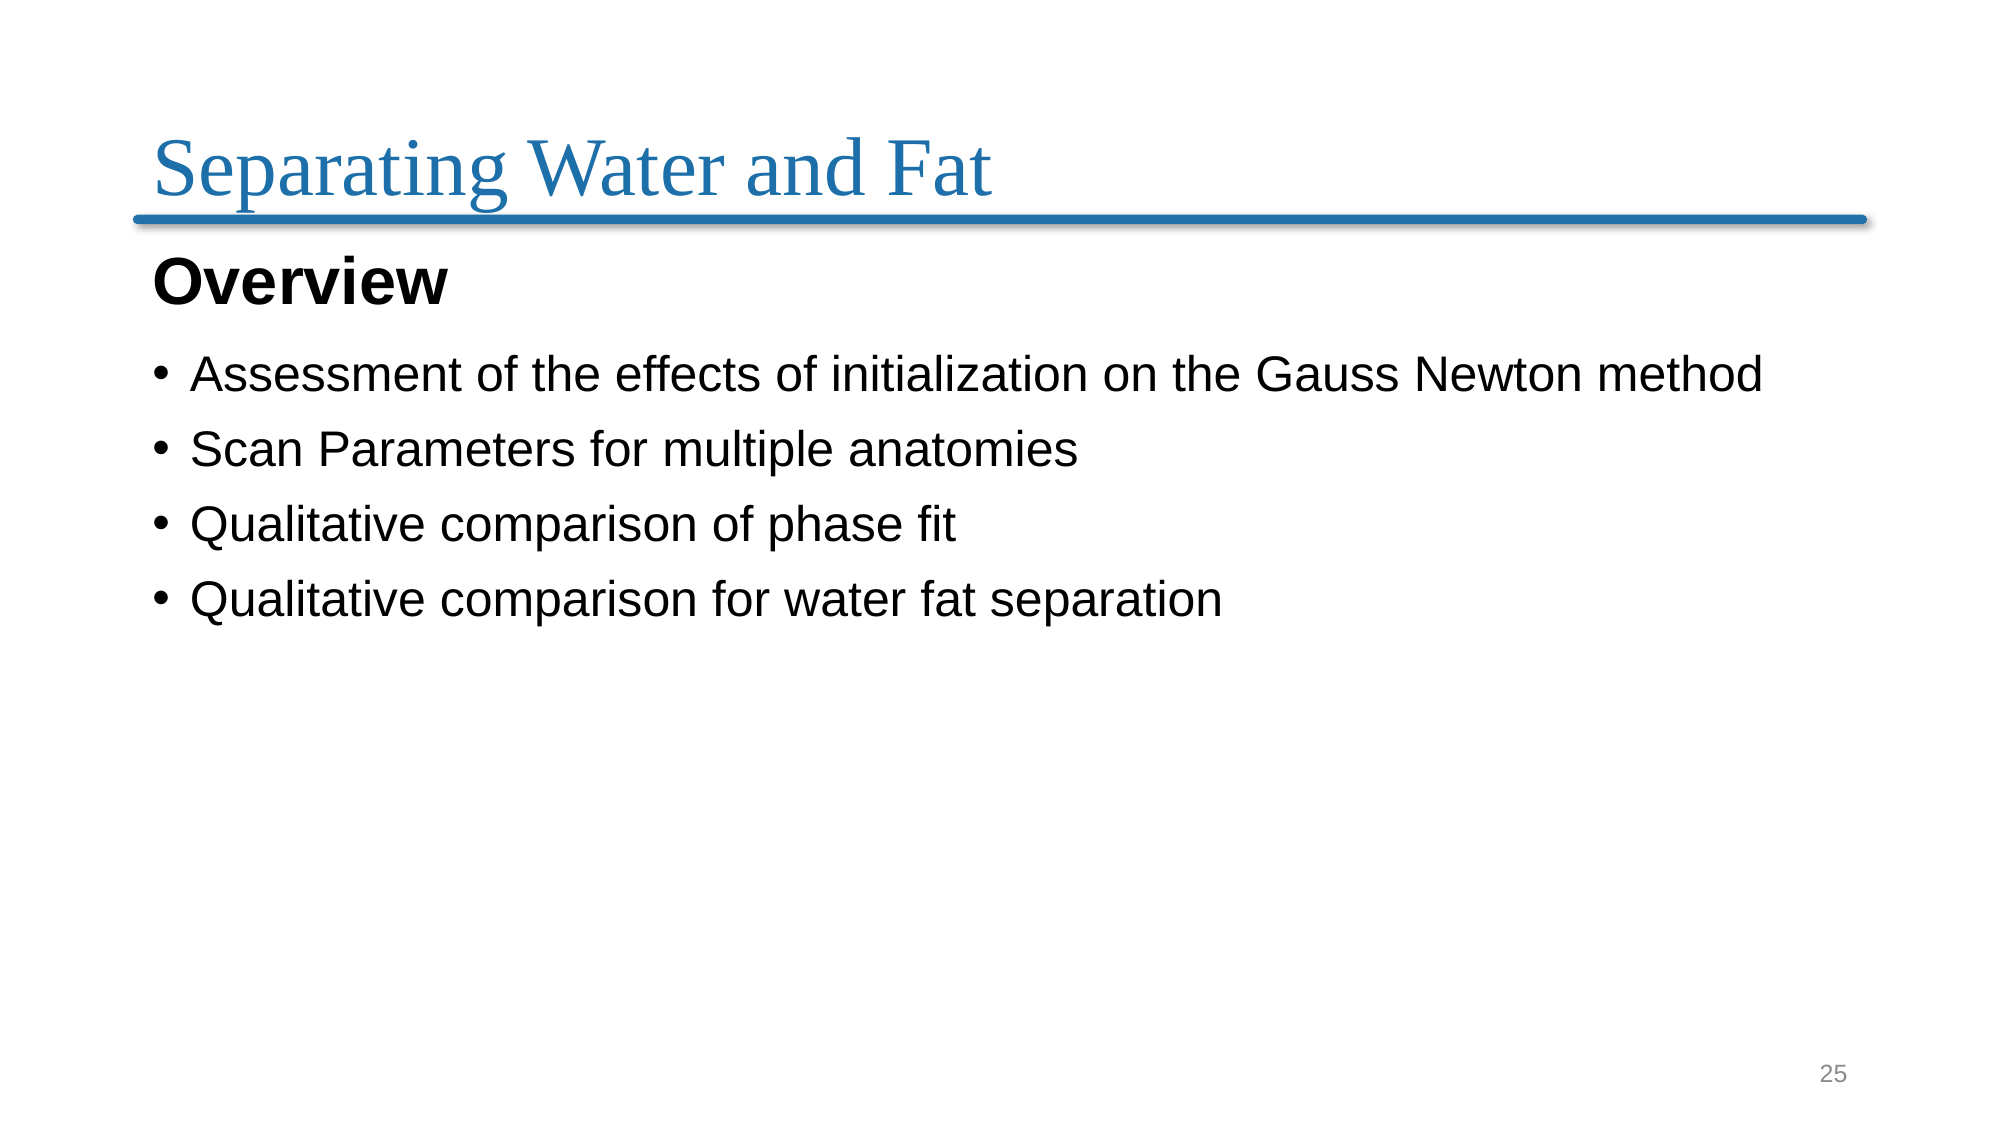

# Separating Water and Fat
Overview
Assessment of the effects of initialization on the Gauss Newton method
Scan Parameters for multiple anatomies
Qualitative comparison of phase fit
Qualitative comparison for water fat separation

25